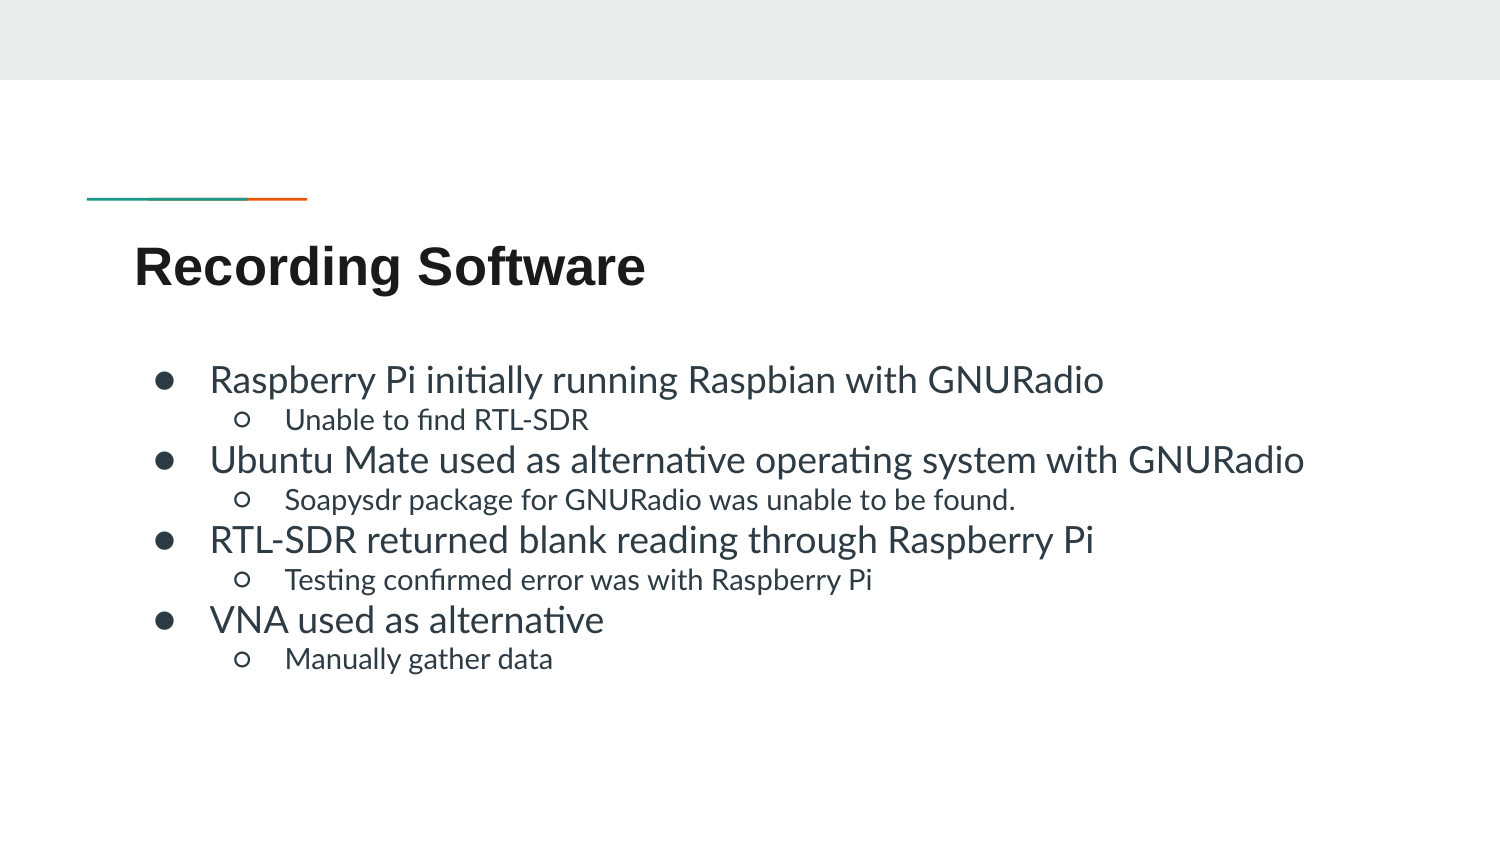

# Recording Software
Raspberry Pi initially running Raspbian with GNURadio
Unable to find RTL-SDR
Ubuntu Mate used as alternative operating system with GNURadio
Soapysdr package for GNURadio was unable to be found.
RTL-SDR returned blank reading through Raspberry Pi
Testing confirmed error was with Raspberry Pi
VNA used as alternative
Manually gather data